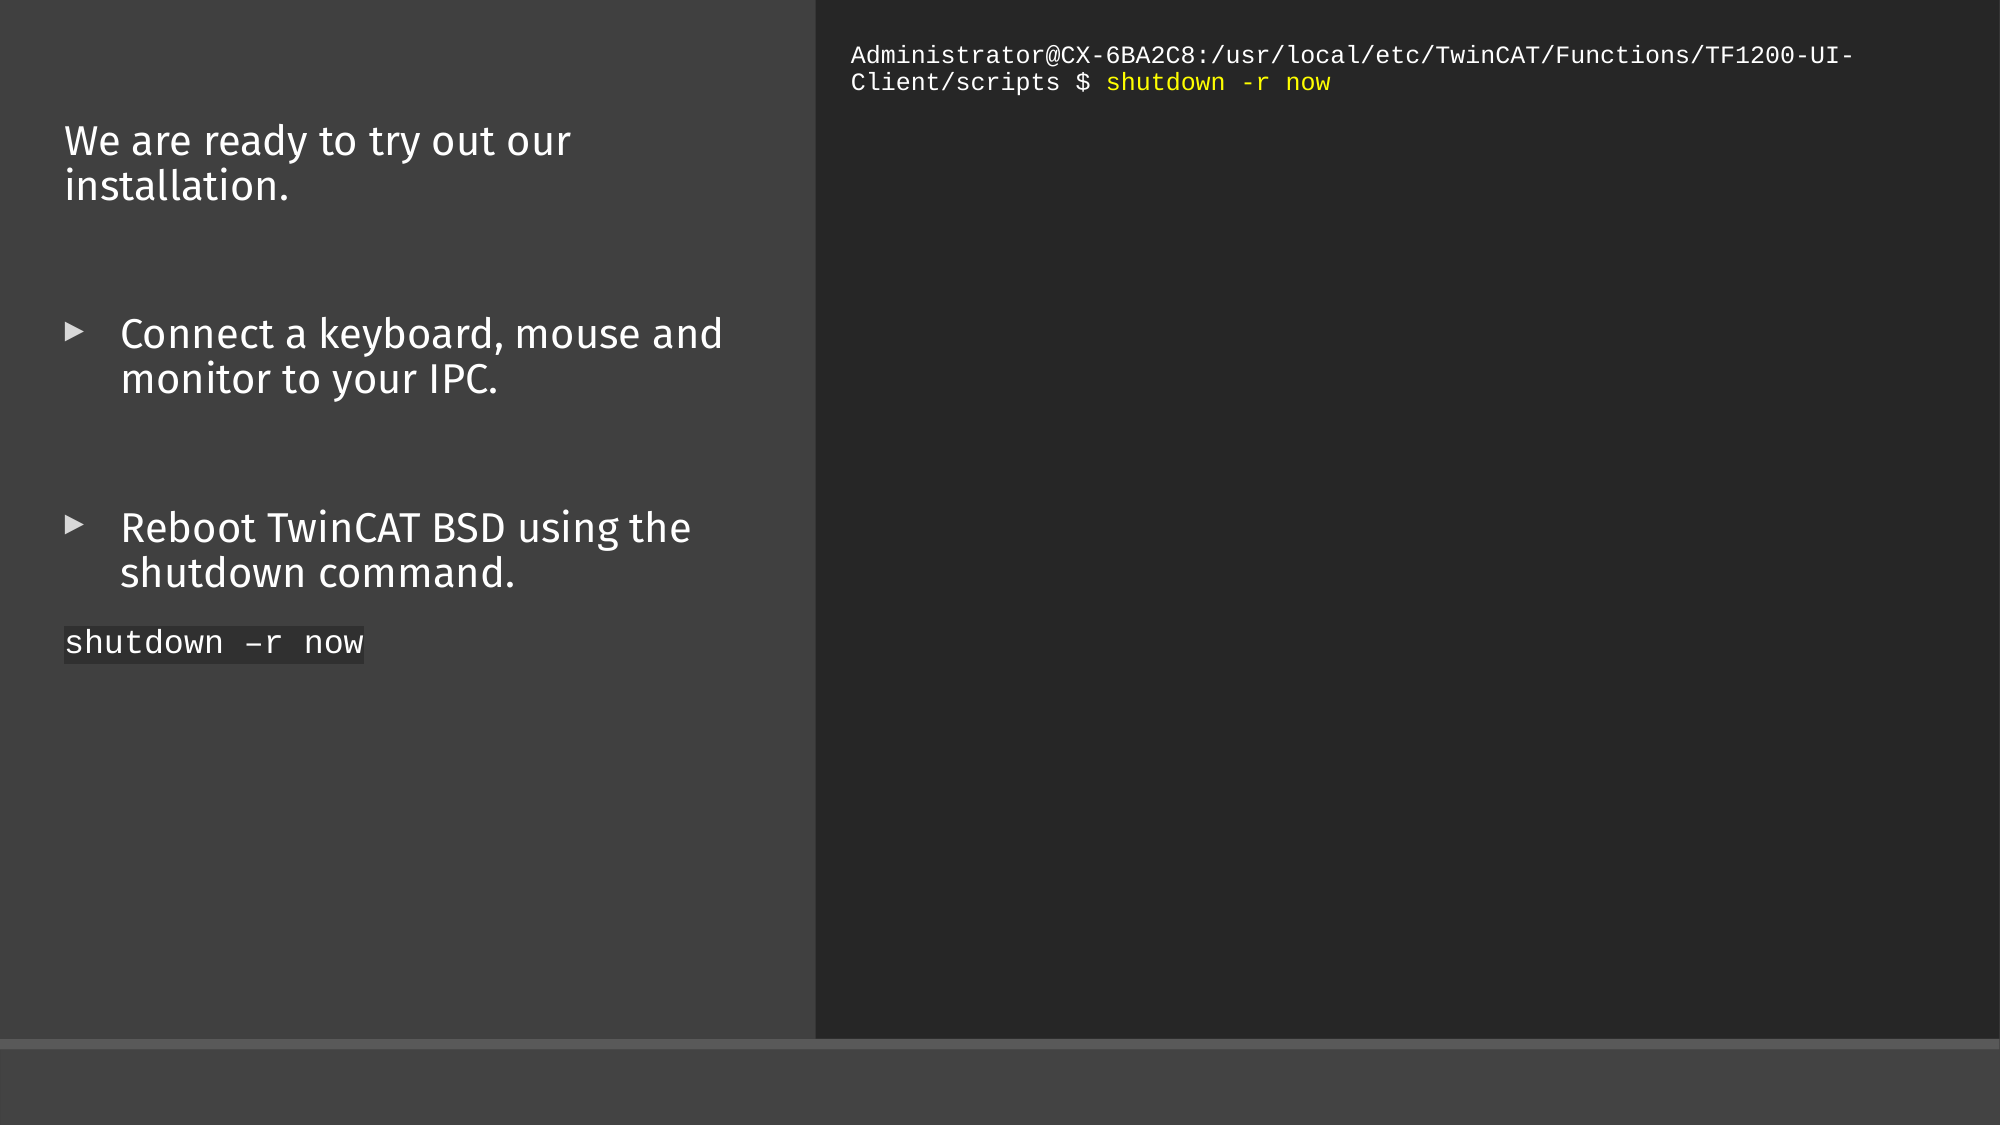

Administrator@CX-6BA2C8:/usr/local/etc/TwinCAT/Functions/TF1200-UI-Client/scripts $ shutdown -r now
We are ready to try out our installation.

Connect a keyboard, mouse and monitor to your IPC.

Reboot TwinCAT BSD using the shutdown command.
shutdown –r now